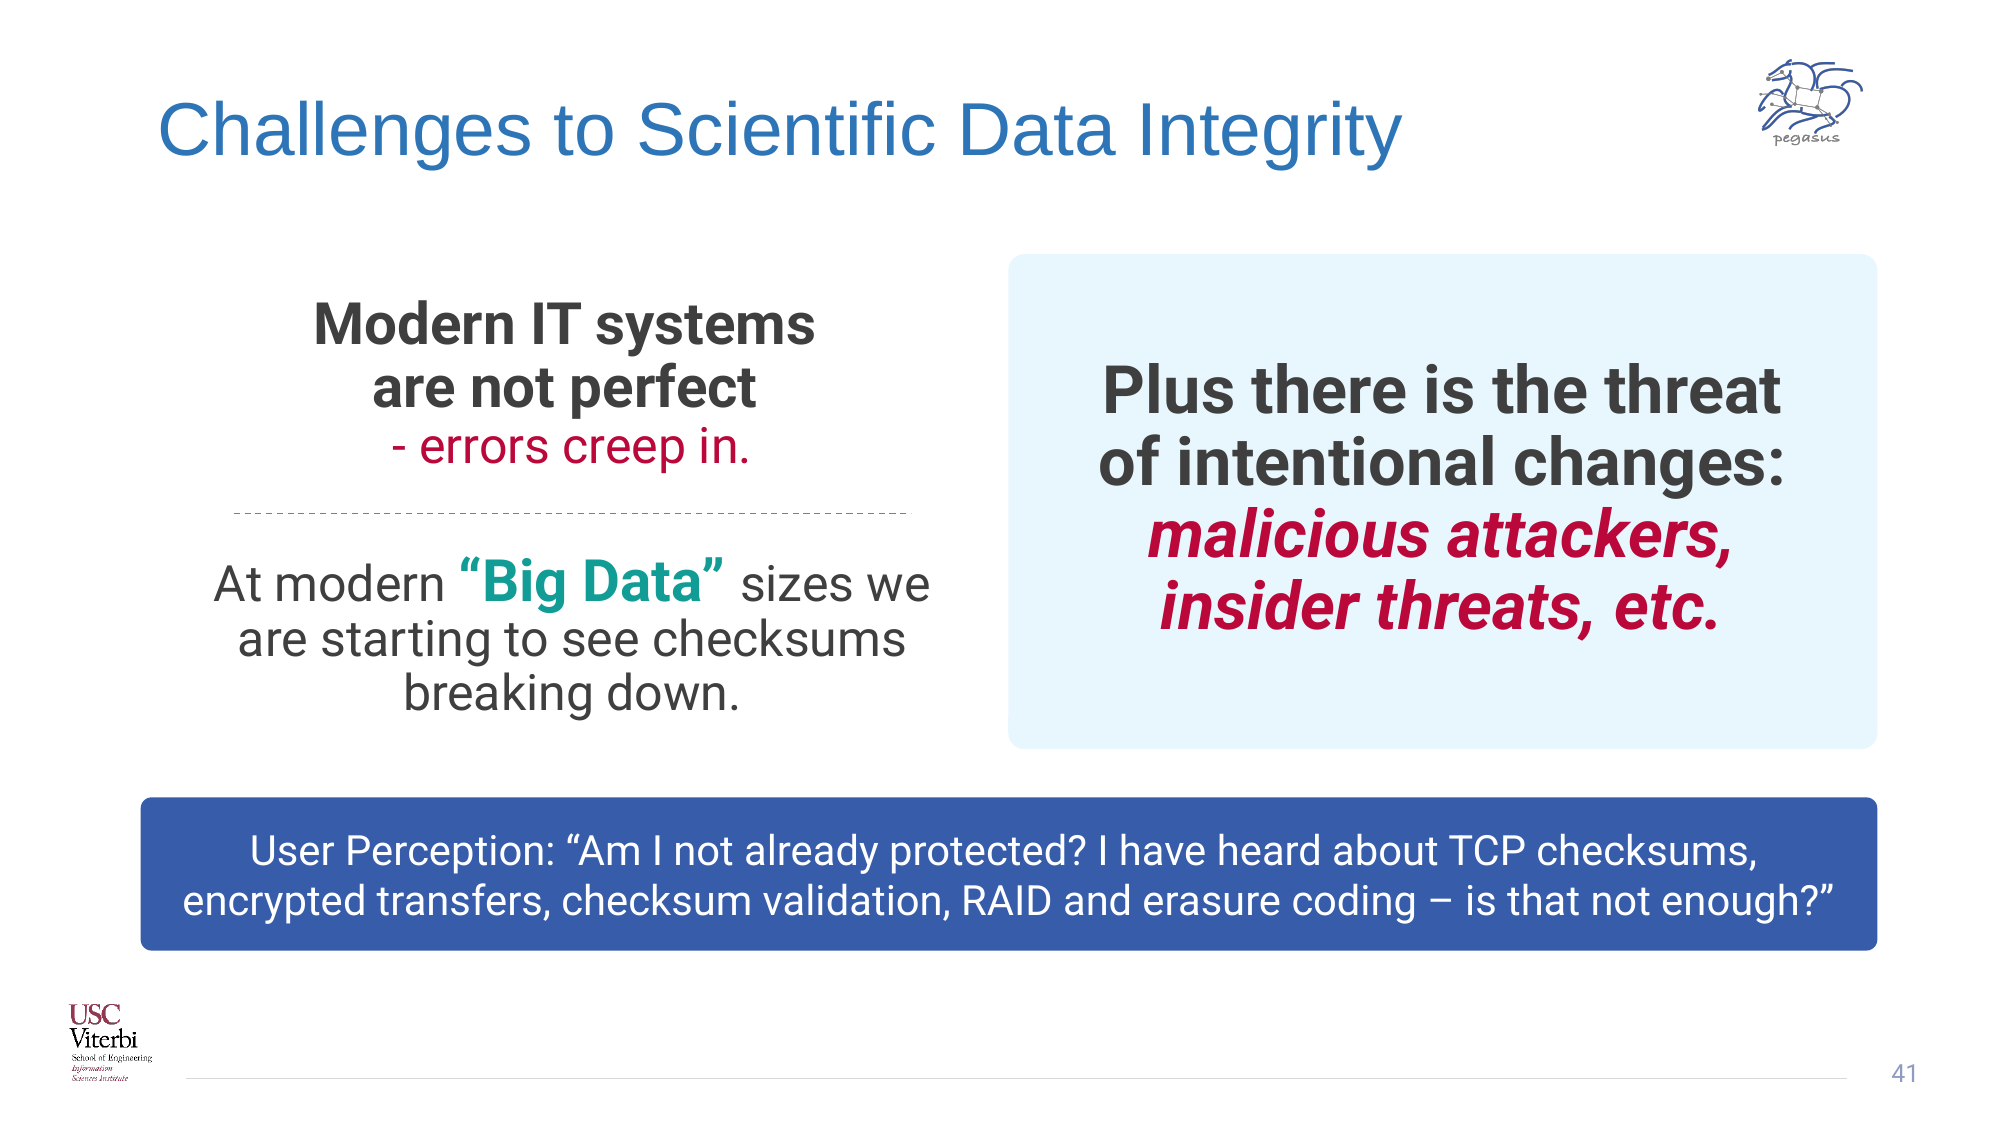

# Challenges to Scientific Data Integrity

Modern IT systems
are not perfect
- errors creep in.
Plus there is the threat of intentional changes: malicious attackers, insider threats, etc.
At modern “Big Data” sizes we are starting to see checksums breaking down.
User Perception: “Am I not already protected? I have heard about TCP checksums,
encrypted transfers, checksum validation, RAID and erasure coding – is that not enough?”
41